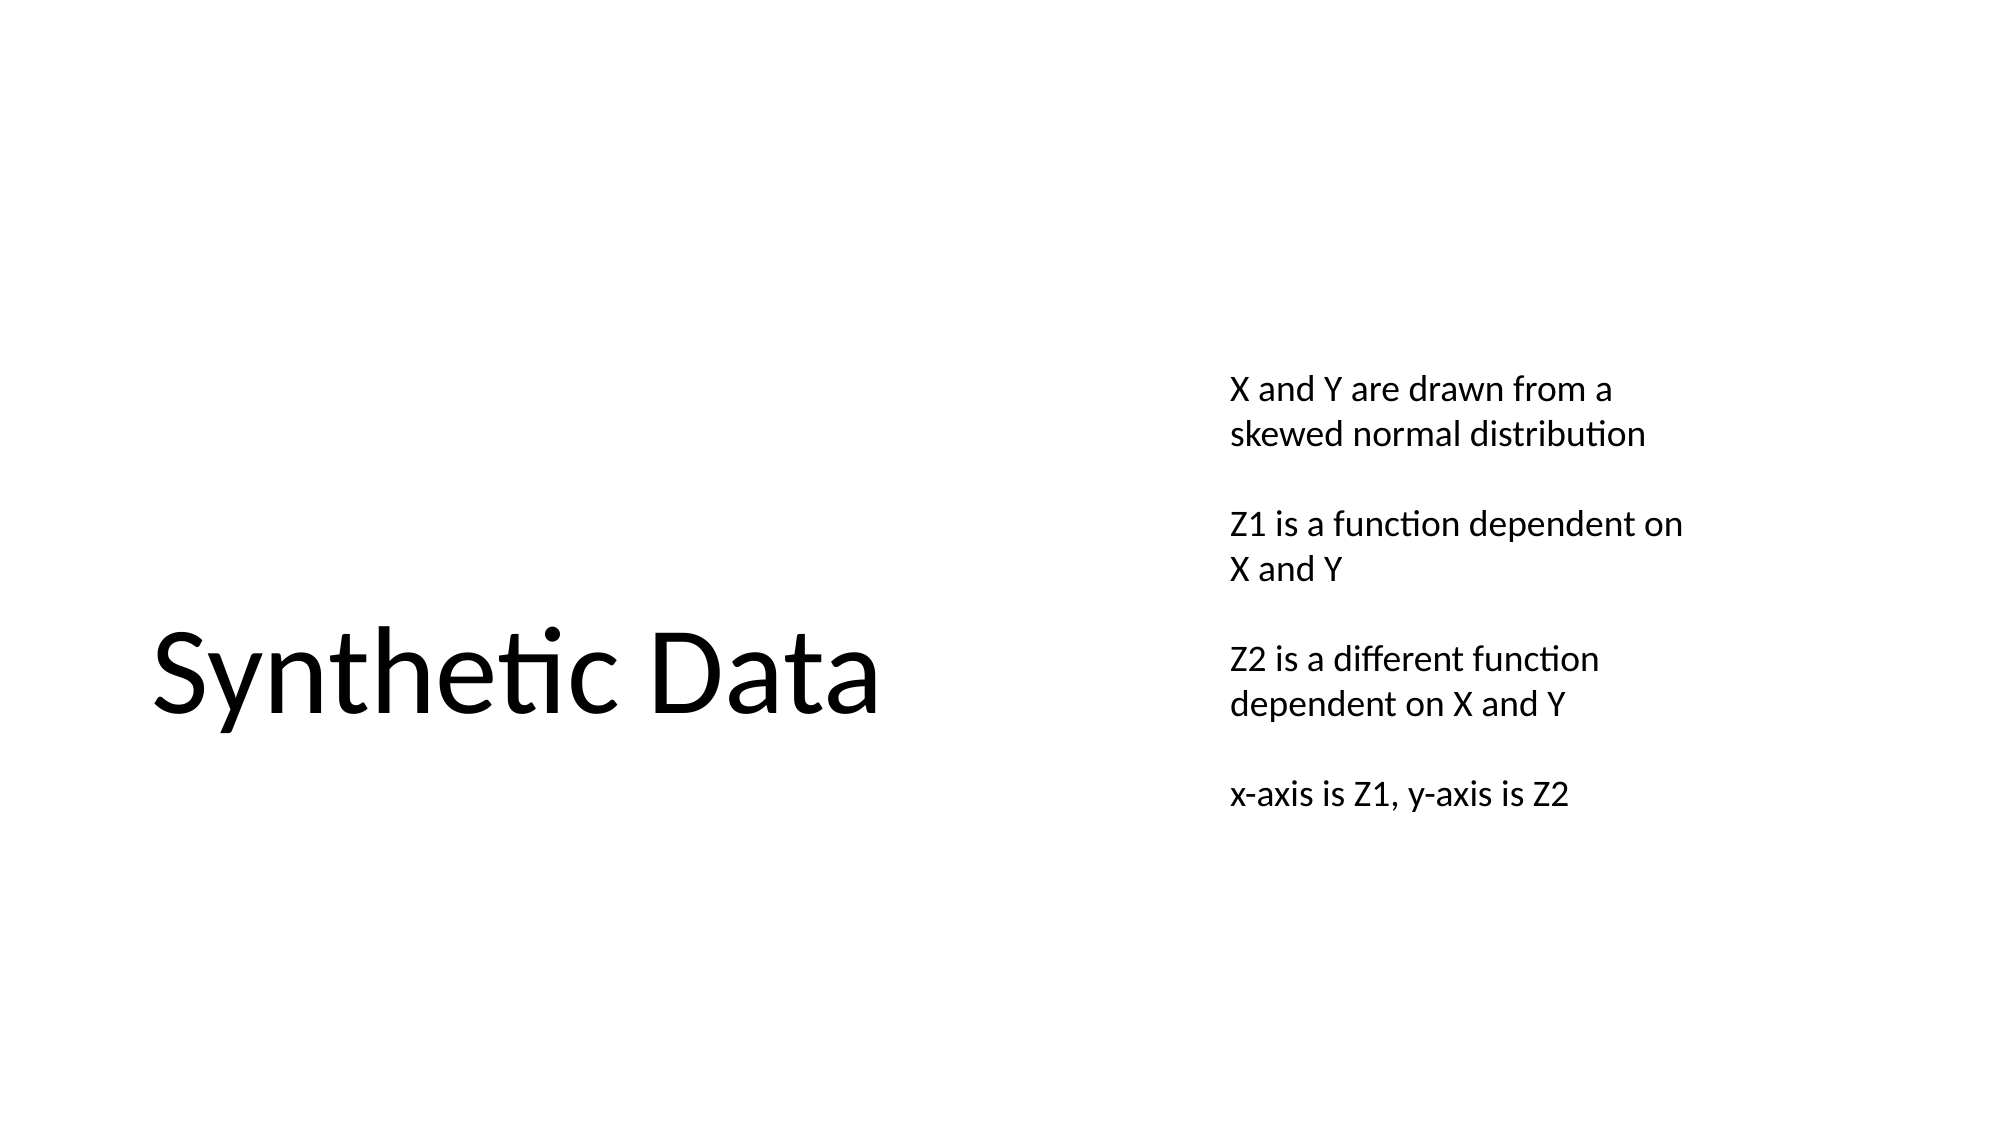

# Synthetic Data
X and Y are drawn from a skewed normal distribution

Z1 is a function dependent on X and Y

Z2 is a different function dependent on X and Y

x-axis is Z1, y-axis is Z2